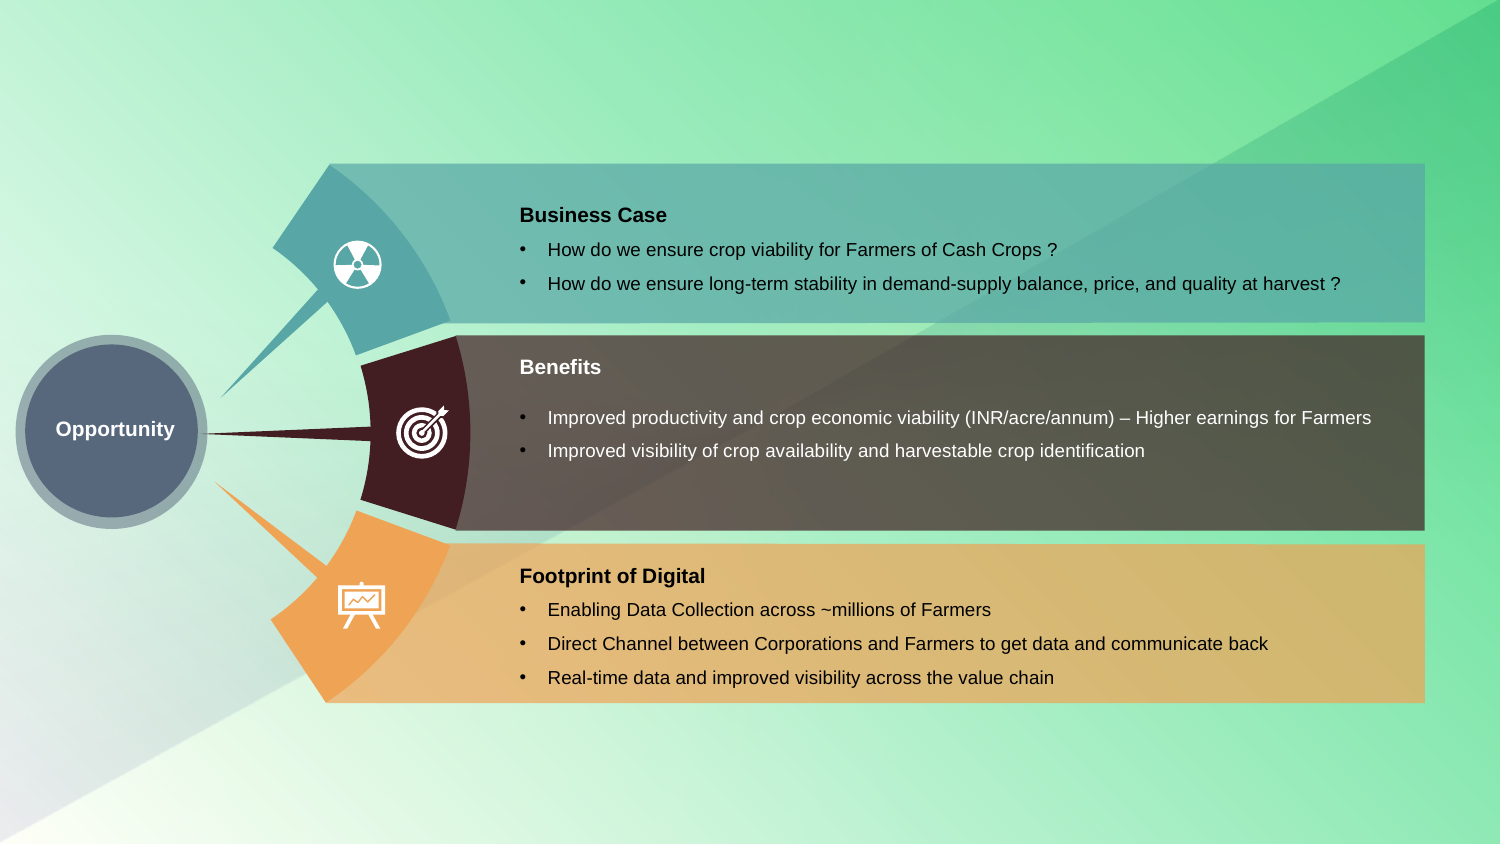

Business Case
How do we ensure crop viability for Farmers of Cash Crops ?
How do we ensure long-term stability in demand-supply balance, price, and quality at harvest ?

Benefits
Improved productivity and crop economic viability (INR/acre/annum) – Higher earnings for Farmers
Improved visibility of crop availability and harvestable crop identification

Opportunity

Footprint of Digital
Enabling Data Collection across ~millions of Farmers
Direct Channel between Corporations and Farmers to get data and communicate back
Real-time data and improved visibility across the value chain